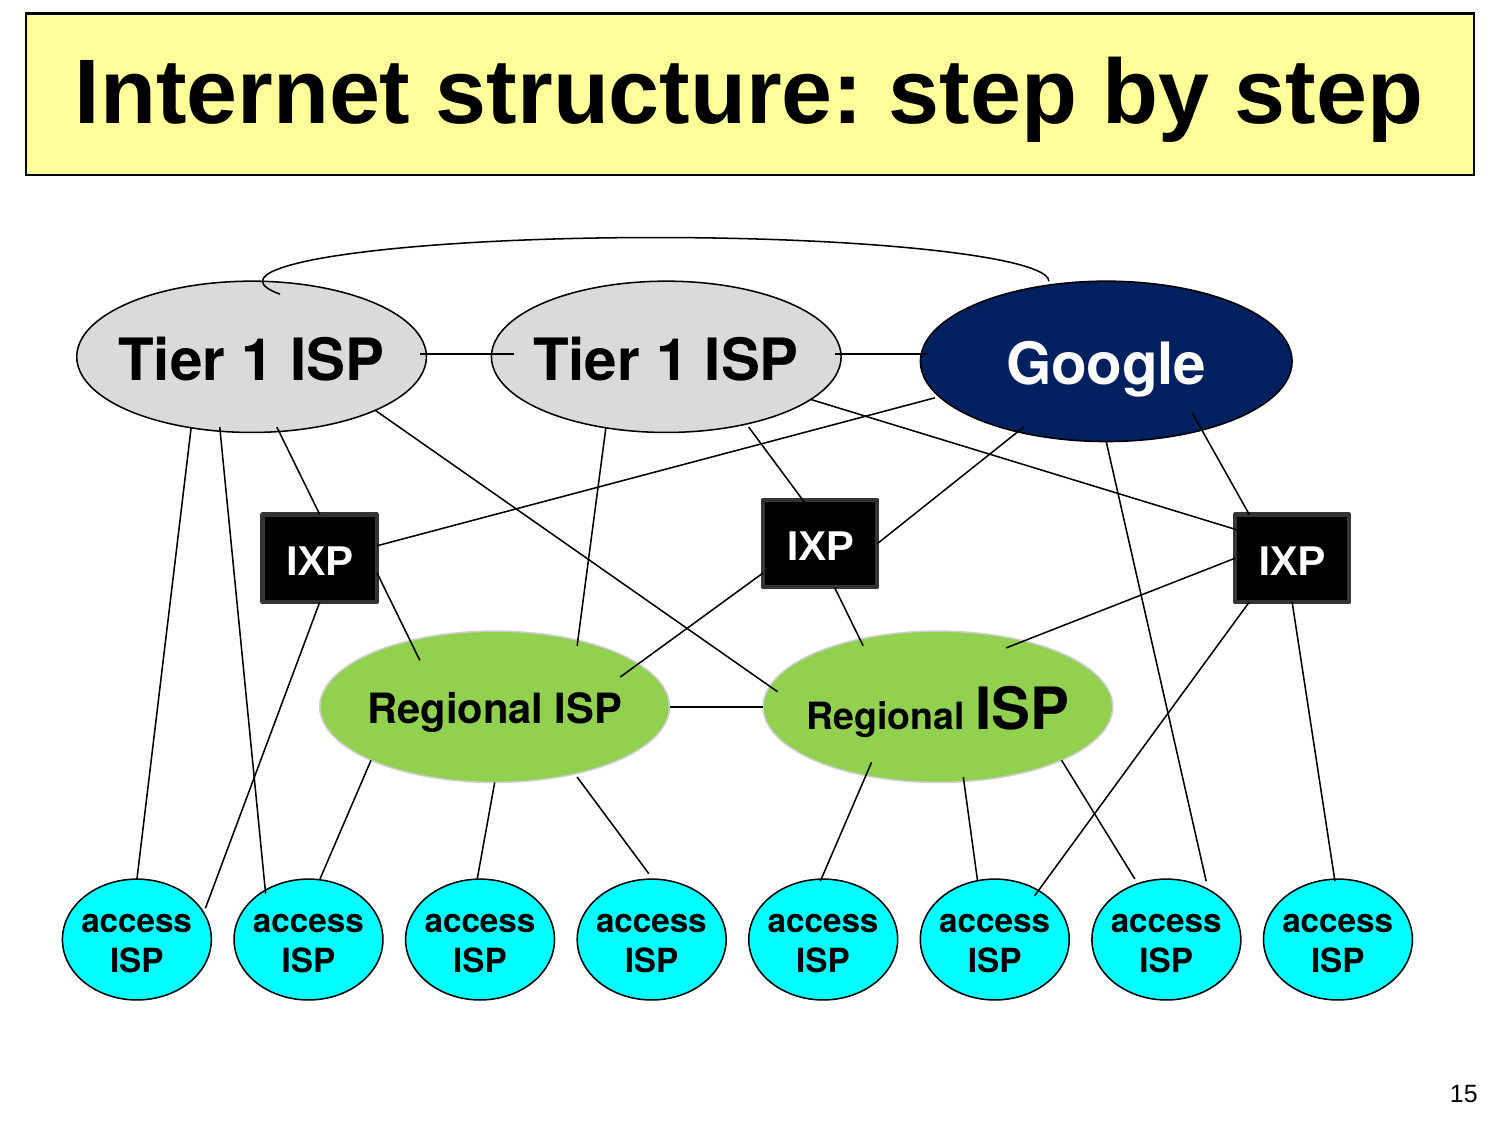

# Internet structure: step by step

Tier 1 ISP
Tier 1 ISP
Google
IXP
IXP
IXP
Regional ISP
Regional ISP
access
ISP
access
ISP
access
ISP
access
ISP
access
ISP
access
ISP
access
ISP
access
ISP